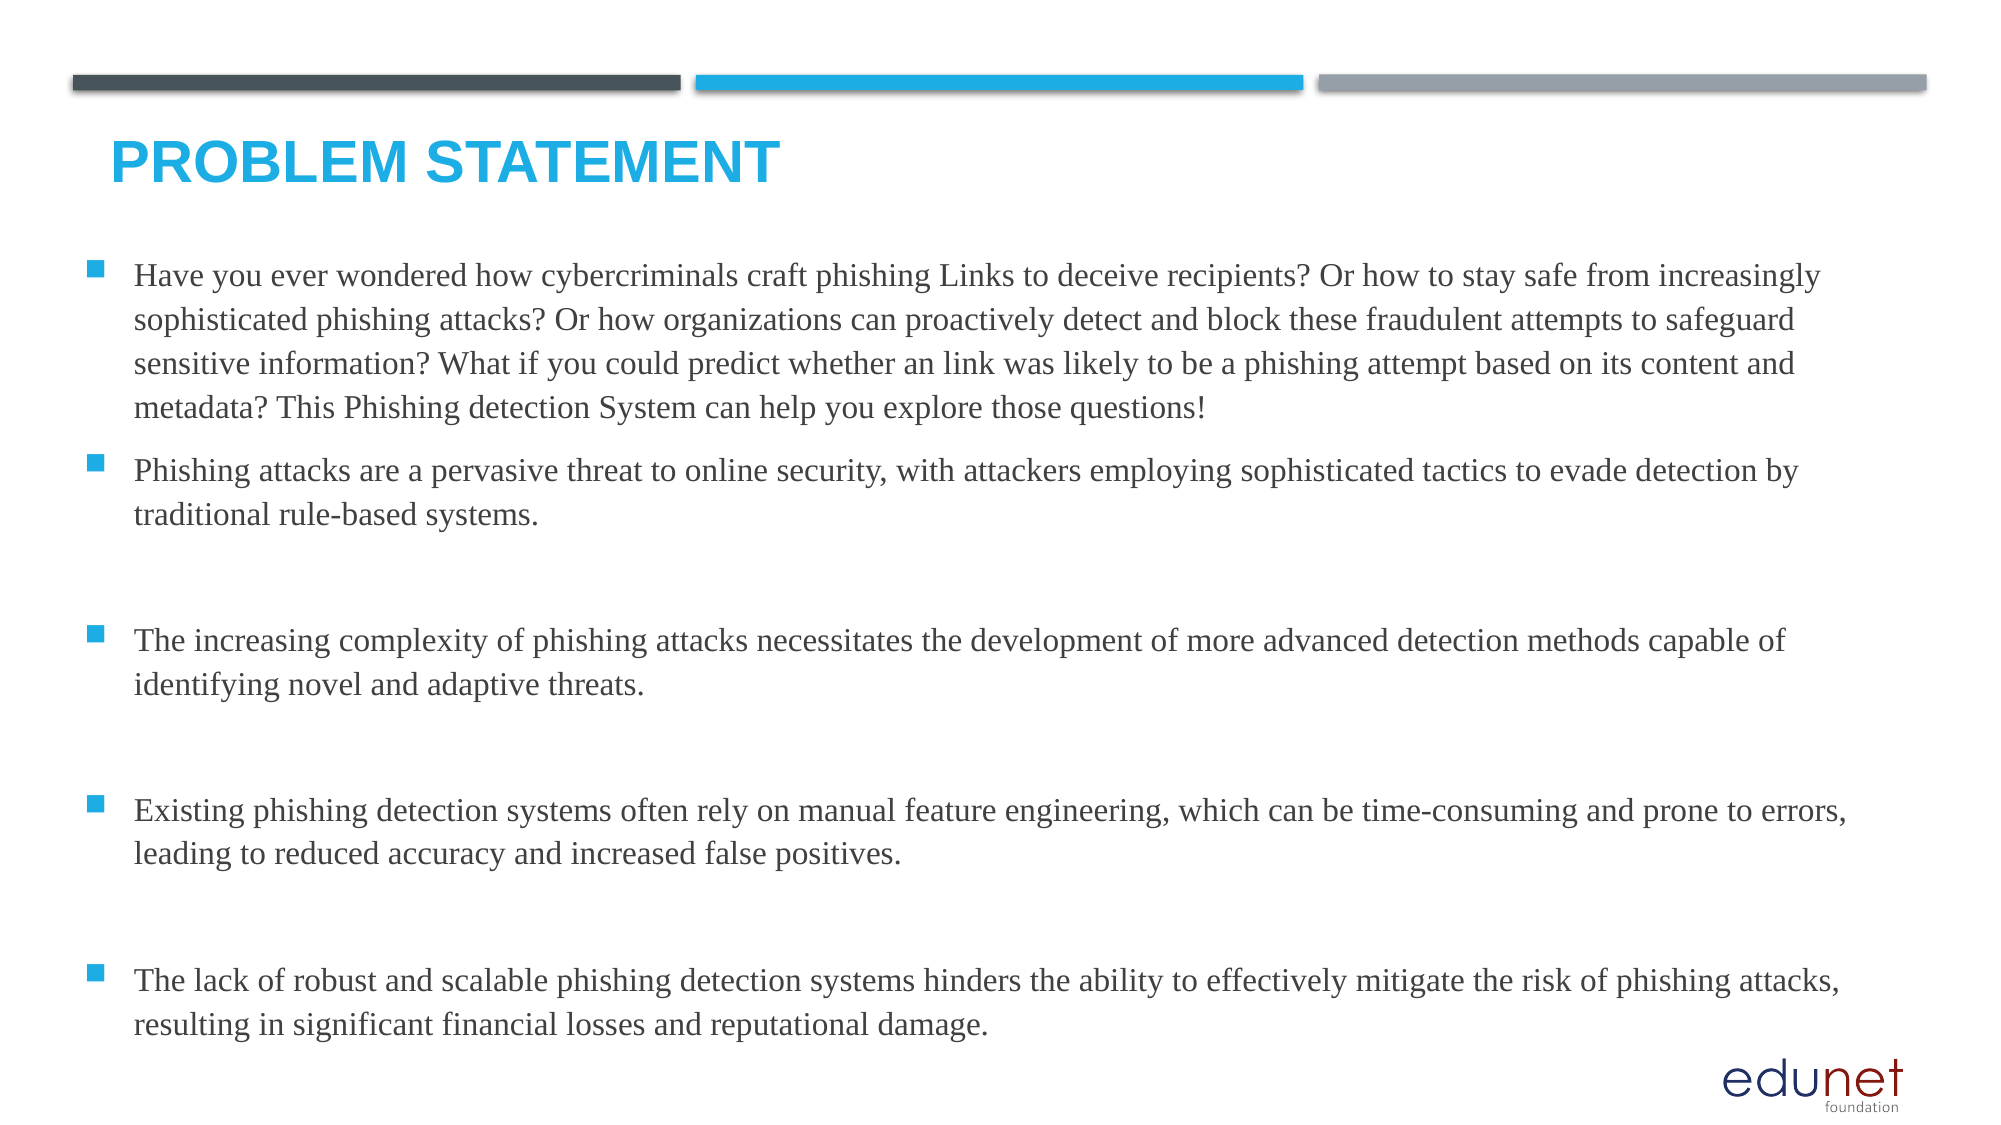

# Problem Statement
Have you ever wondered how cybercriminals craft phishing Links to deceive recipients? Or how to stay safe from increasingly sophisticated phishing attacks? Or how organizations can proactively detect and block these fraudulent attempts to safeguard sensitive information? What if you could predict whether an link was likely to be a phishing attempt based on its content and metadata? This Phishing detection System can help you explore those questions!
Phishing attacks are a pervasive threat to online security, with attackers employing sophisticated tactics to evade detection by traditional rule-based systems.

The increasing complexity of phishing attacks necessitates the development of more advanced detection methods capable of identifying novel and adaptive threats.

Existing phishing detection systems often rely on manual feature engineering, which can be time-consuming and prone to errors, leading to reduced accuracy and increased false positives.

The lack of robust and scalable phishing detection systems hinders the ability to effectively mitigate the risk of phishing attacks, resulting in significant financial losses and reputational damage.